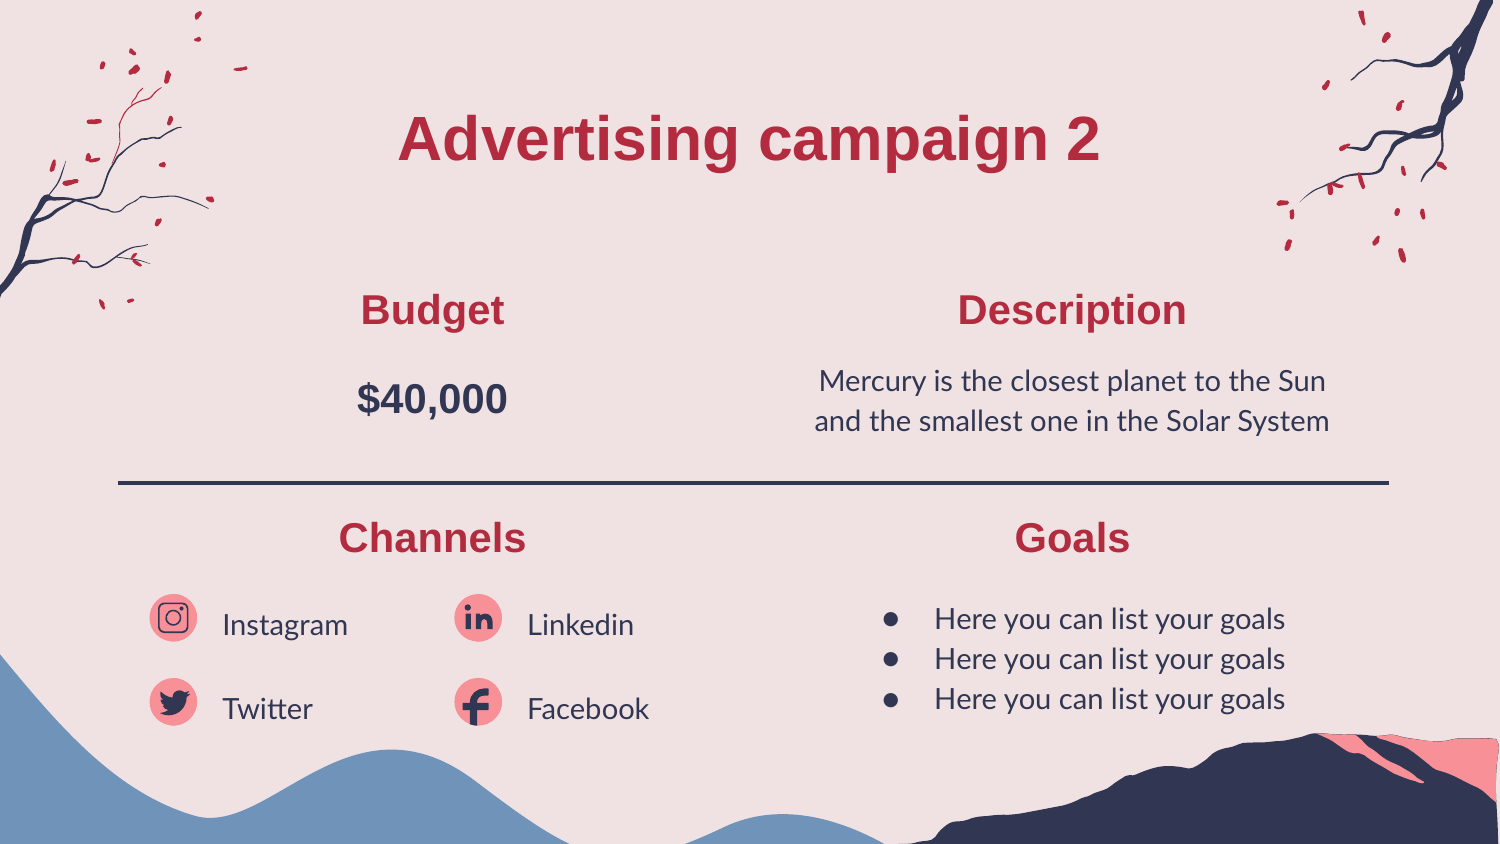

# Advertising campaign 2
Budget
Description
Mercury is the closest planet to the Sun and the smallest one in the Solar System
$40,000
Channels
Goals
Here you can list your goals
Here you can list your goals
Here you can list your goals
Instagram
Linkedin

Twitter
Facebook